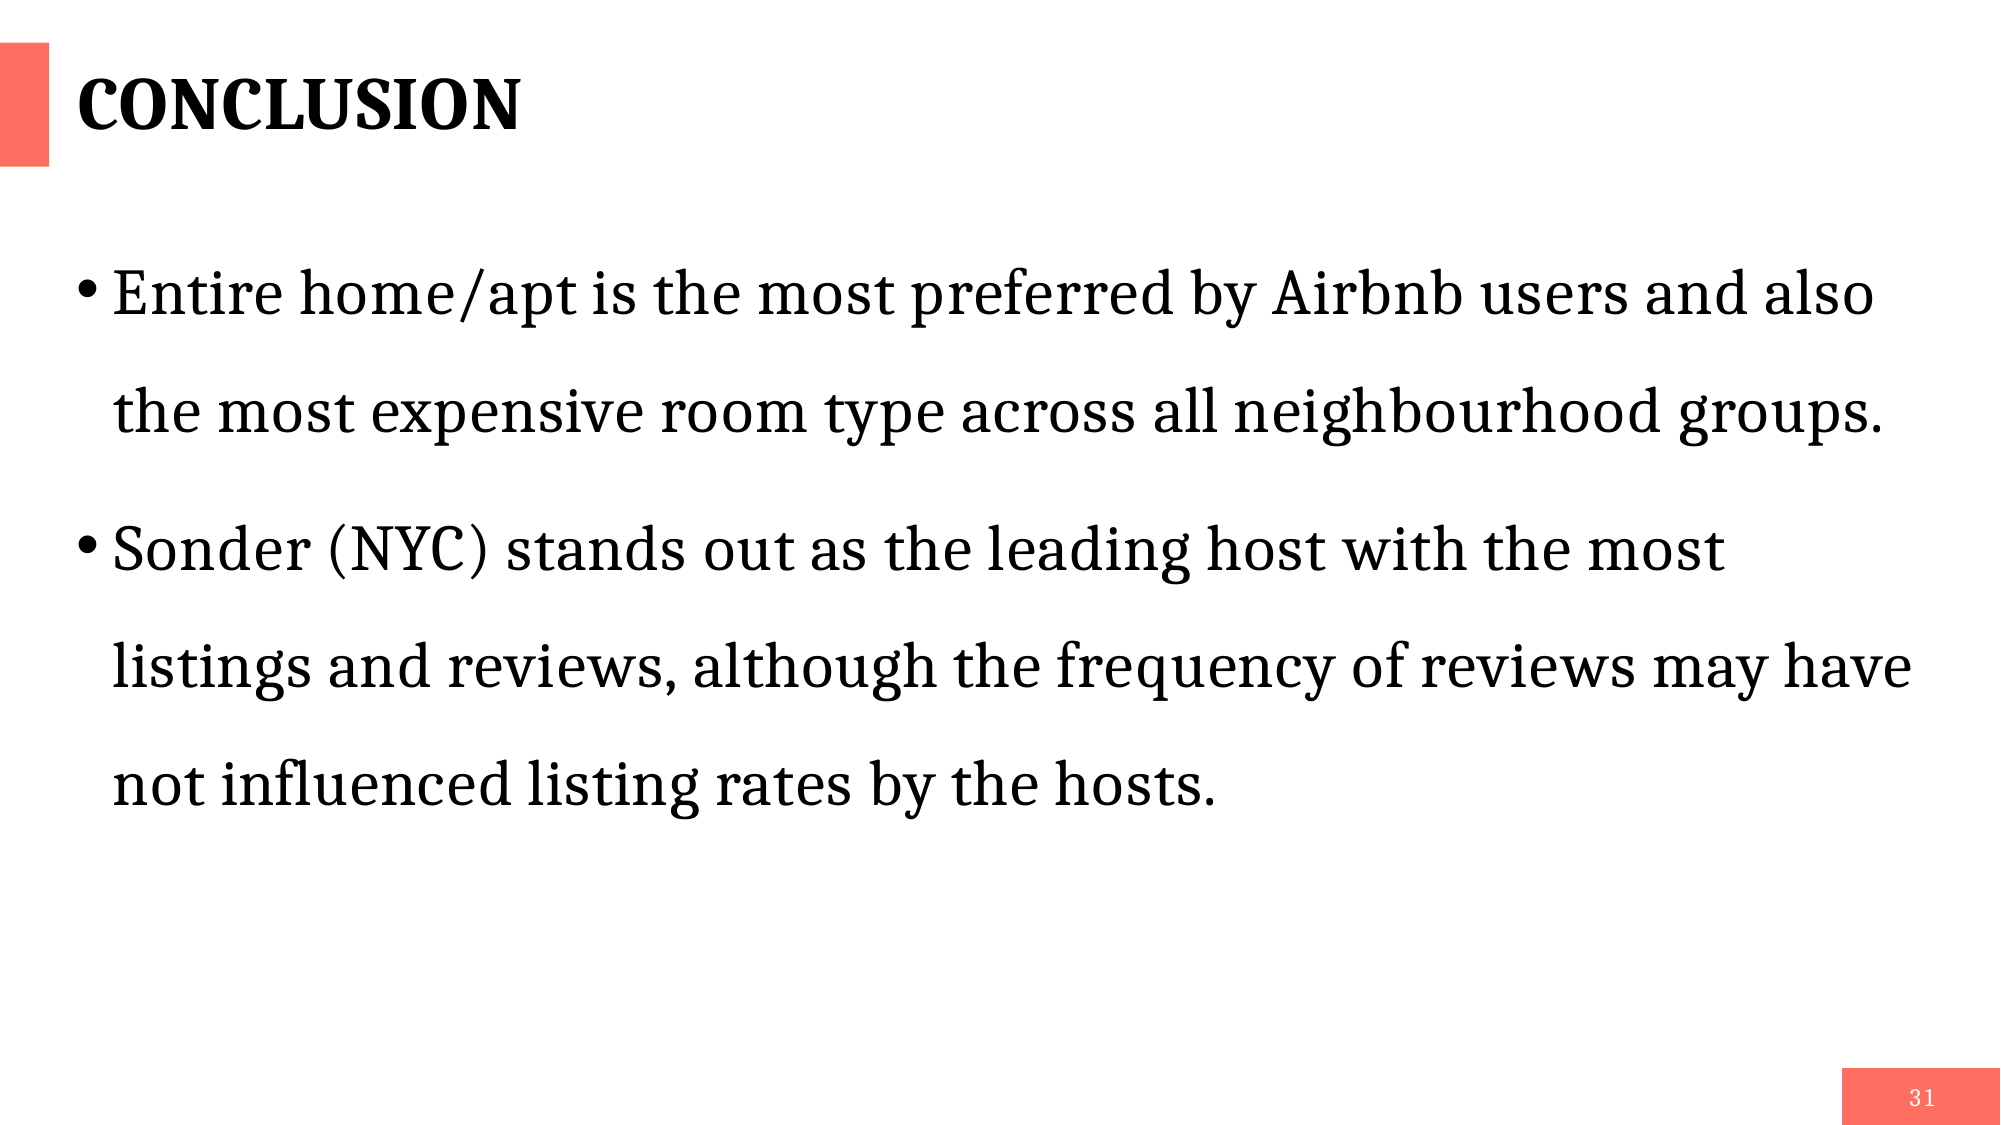

# CONCLUSION
Entire home/apt is the most preferred by Airbnb users and also the most expensive room type across all neighbourhood groups.
Sonder (NYC) stands out as the leading host with the most listings and reviews, although the frequency of reviews may have not influenced listing rates by the hosts.
31